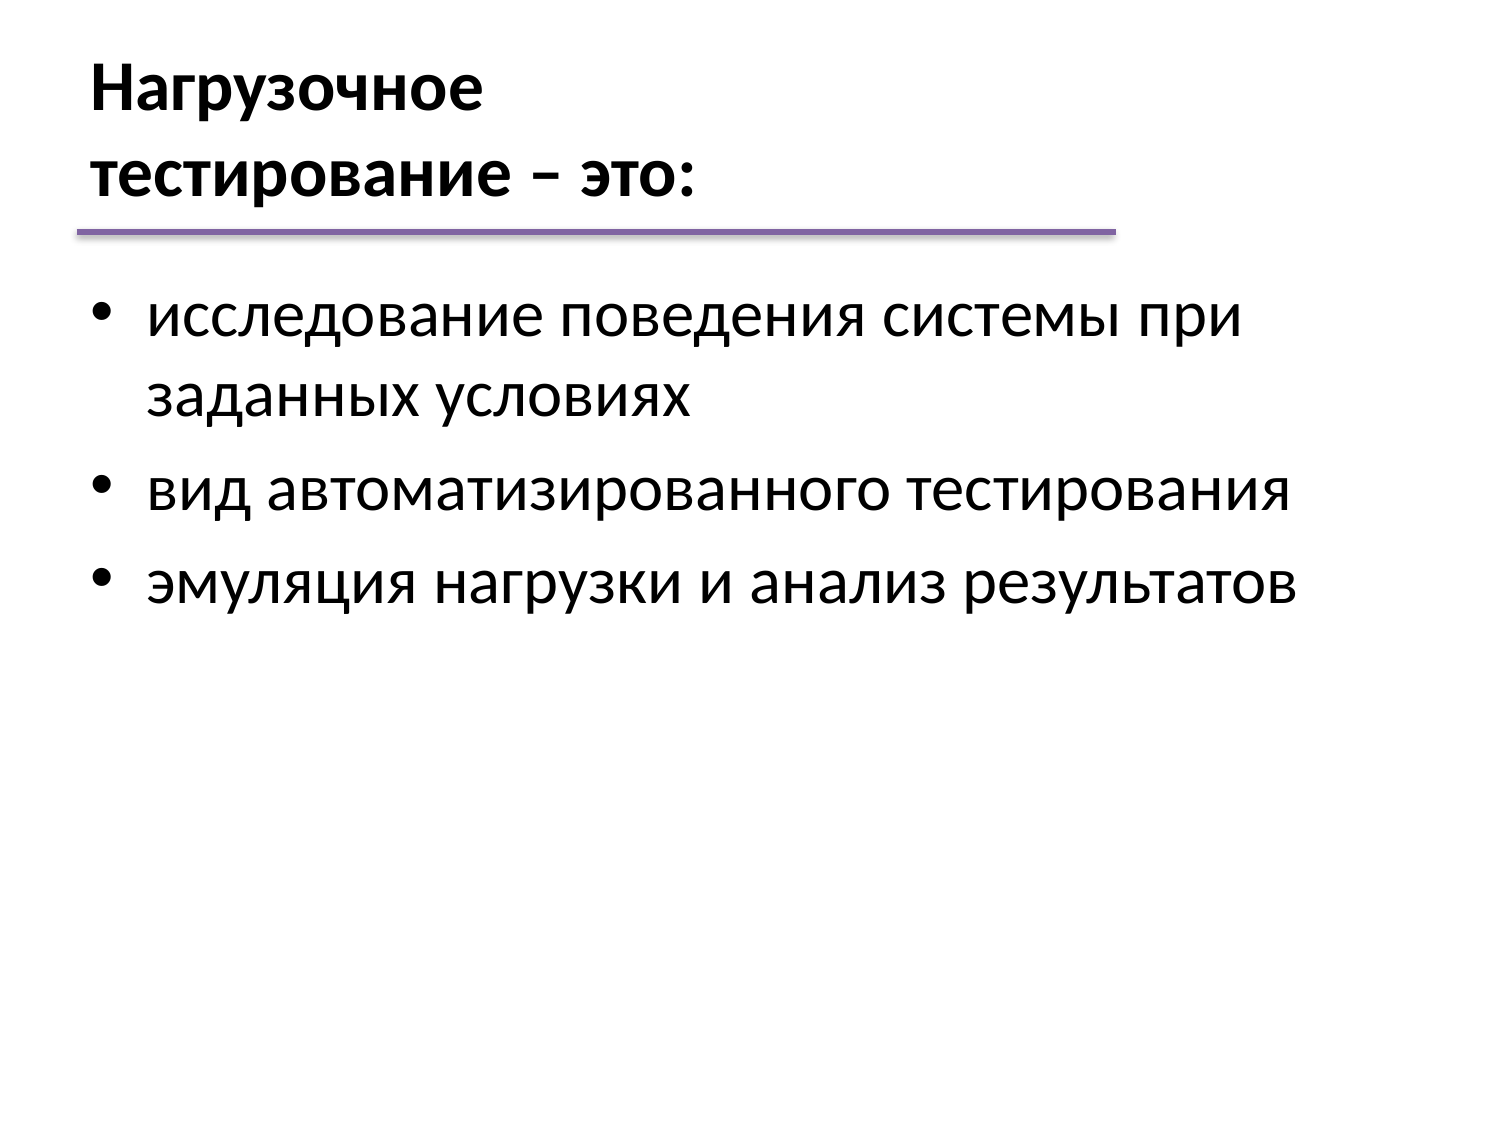

# Нагрузочное тестирование – это:
исследование поведения системы при заданных условиях
вид автоматизированного тестирования
эмуляция нагрузки и анализ результатов